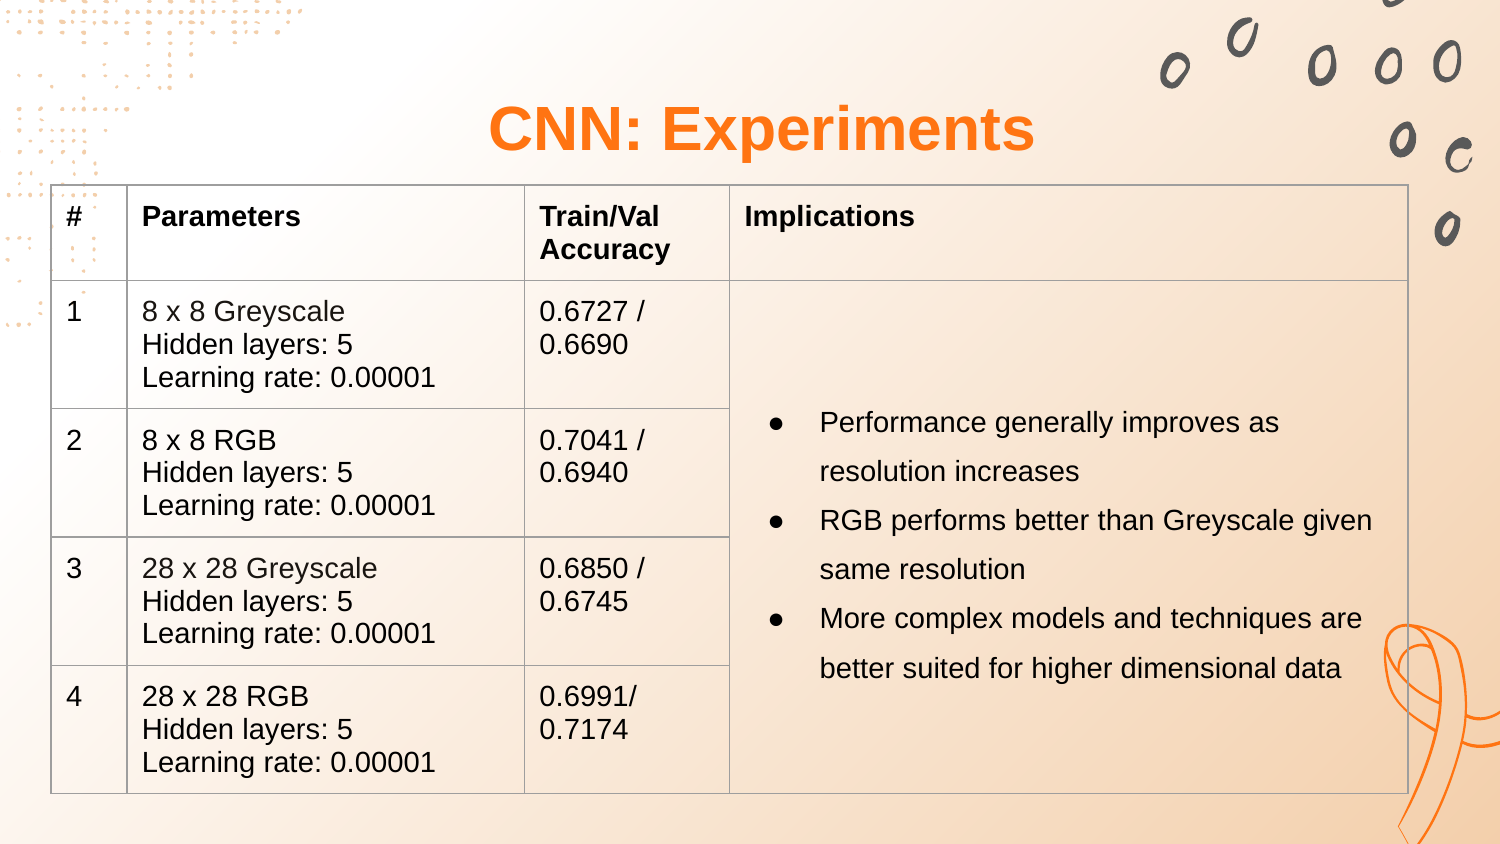

# CNN: Experiments

| # | Parameters | Train/Val Accuracy | Implications |
| --- | --- | --- | --- |
| 1 | 8 x 8 Greyscale Hidden layers: 5 Learning rate: 0.00001 | 0.6727 / 0.6690 | Performance generally improves as resolution increases RGB performs better than Greyscale given same resolution More complex models and techniques are better suited for higher dimensional data |
| 2 | 8 x 8 RGB Hidden layers: 5 Learning rate: 0.00001 | 0.7041 / 0.6940 |  |
| 3 | 28 x 28 Greyscale Hidden layers: 5 Learning rate: 0.00001 | 0.6850 / 0.6745 |  |
| 4 | 28 x 28 RGB Hidden layers: 5 Learning rate: 0.00001 | 0.6991/ 0.7174 |  |